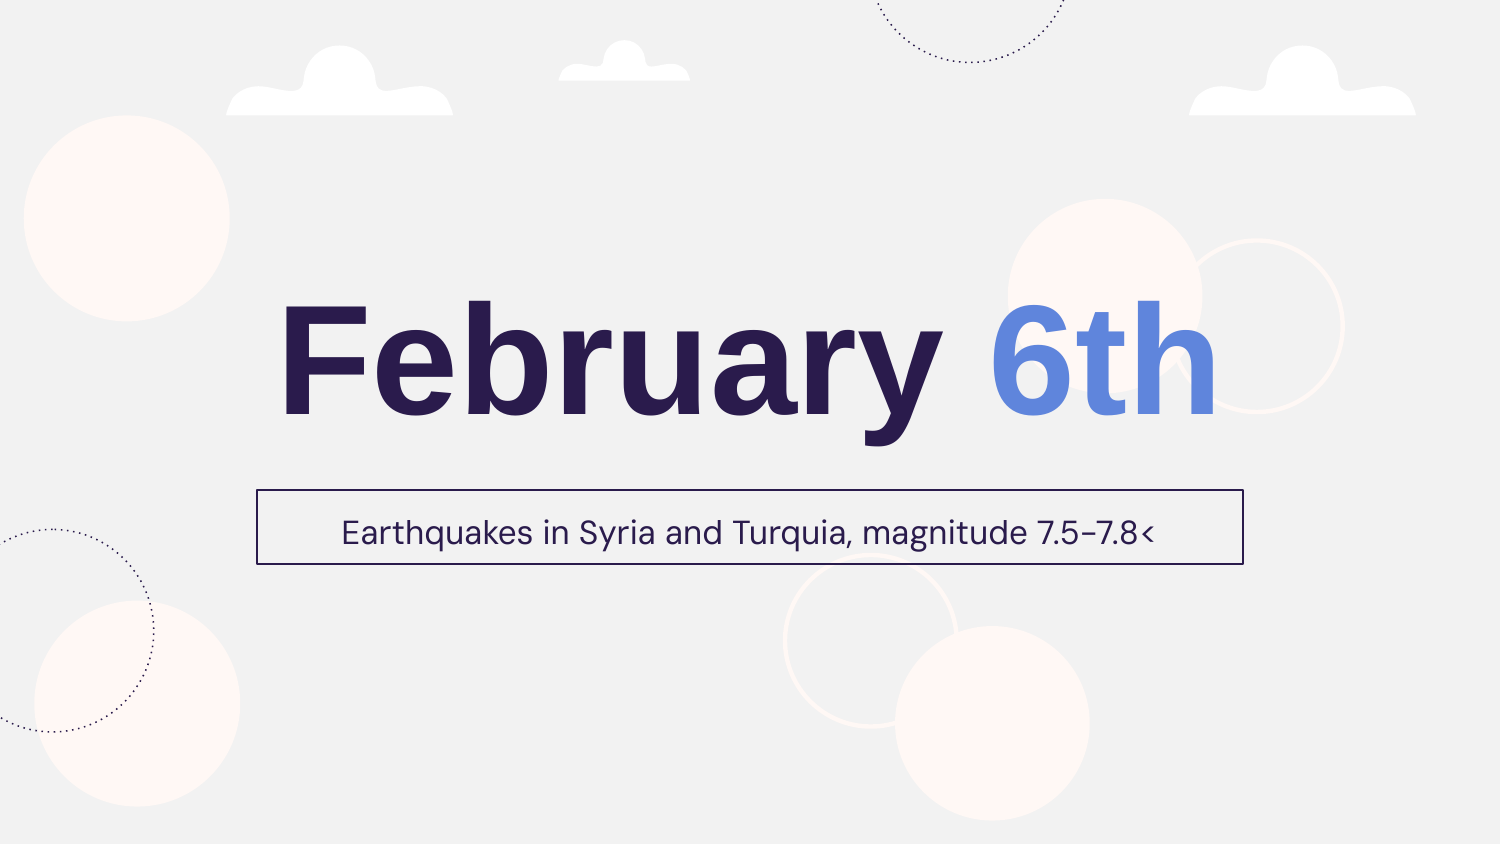

# February 6th

Earthquakes in Syria and Turquia, magnitude 7.5-7.8<